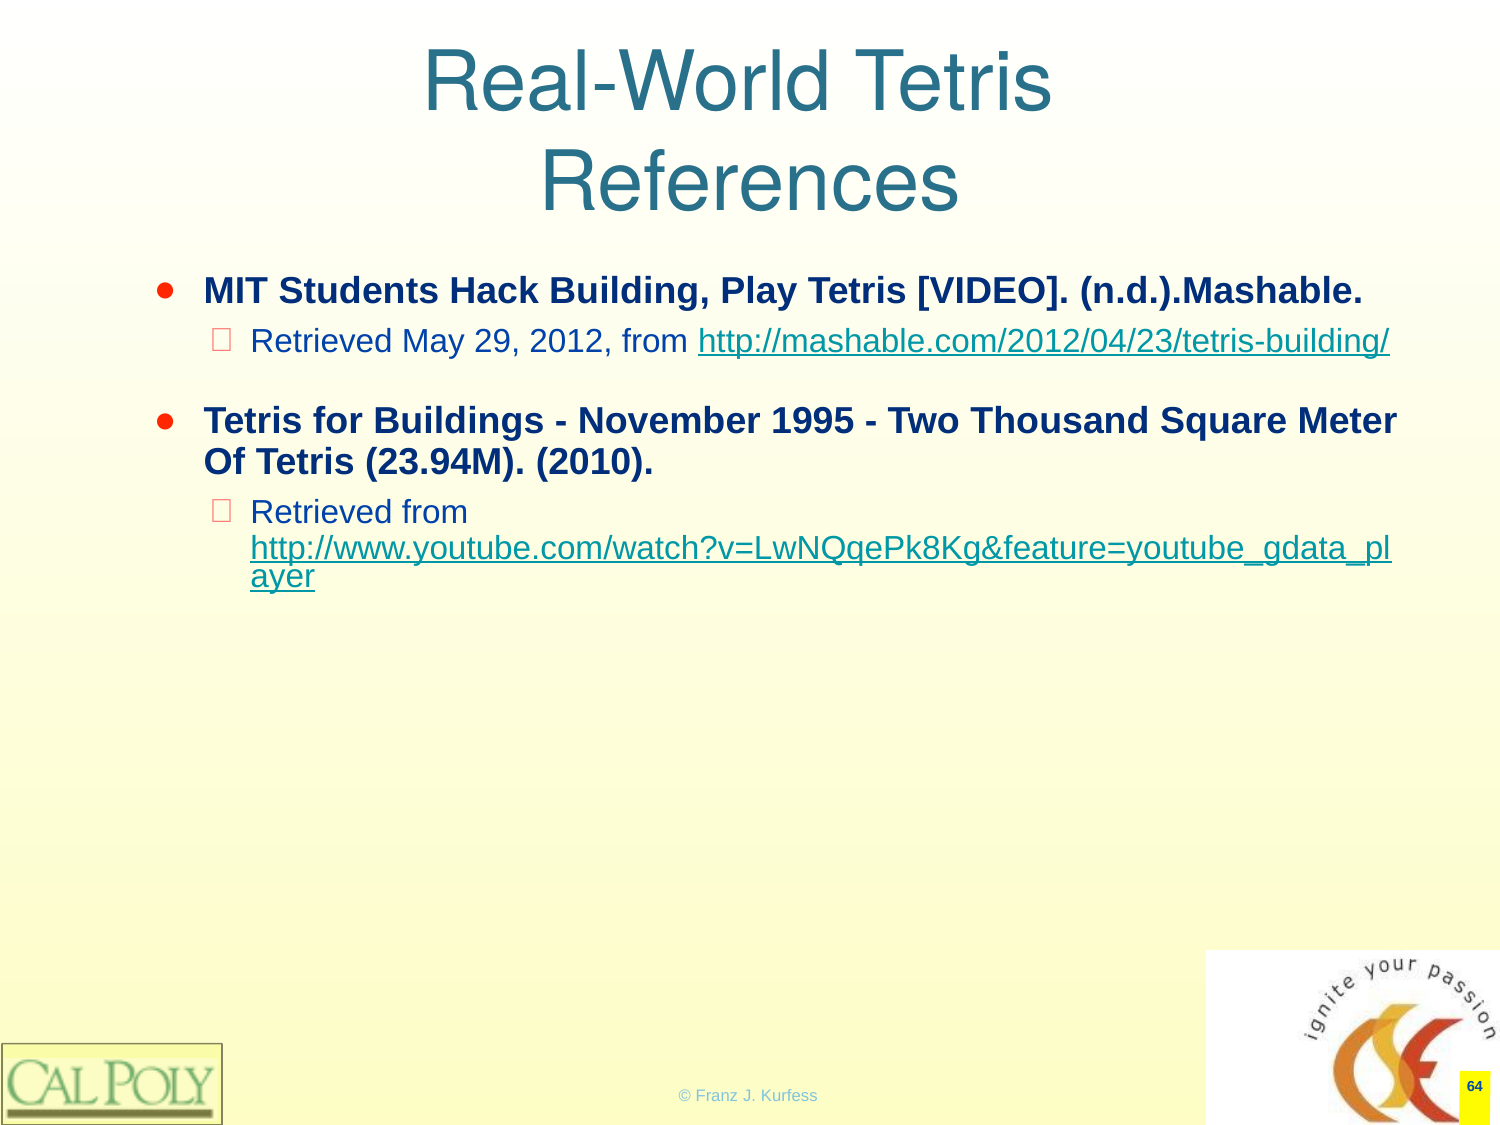

# Real-World Tetris
References
MIT Students Hack Building, Play Tetris [VIDEO]. (n.d.).Mashable.
Retrieved May 29, 2012, from http://mashable.com/2012/04/23/tetris-building/
Tetris for Buildings - November 1995 - Two Thousand Square Meter Of Tetris (23.94M). (2010).
Retrieved from http://www.youtube.com/watch?v=LwNQqePk8Kg&feature=youtube_gdata_player
64